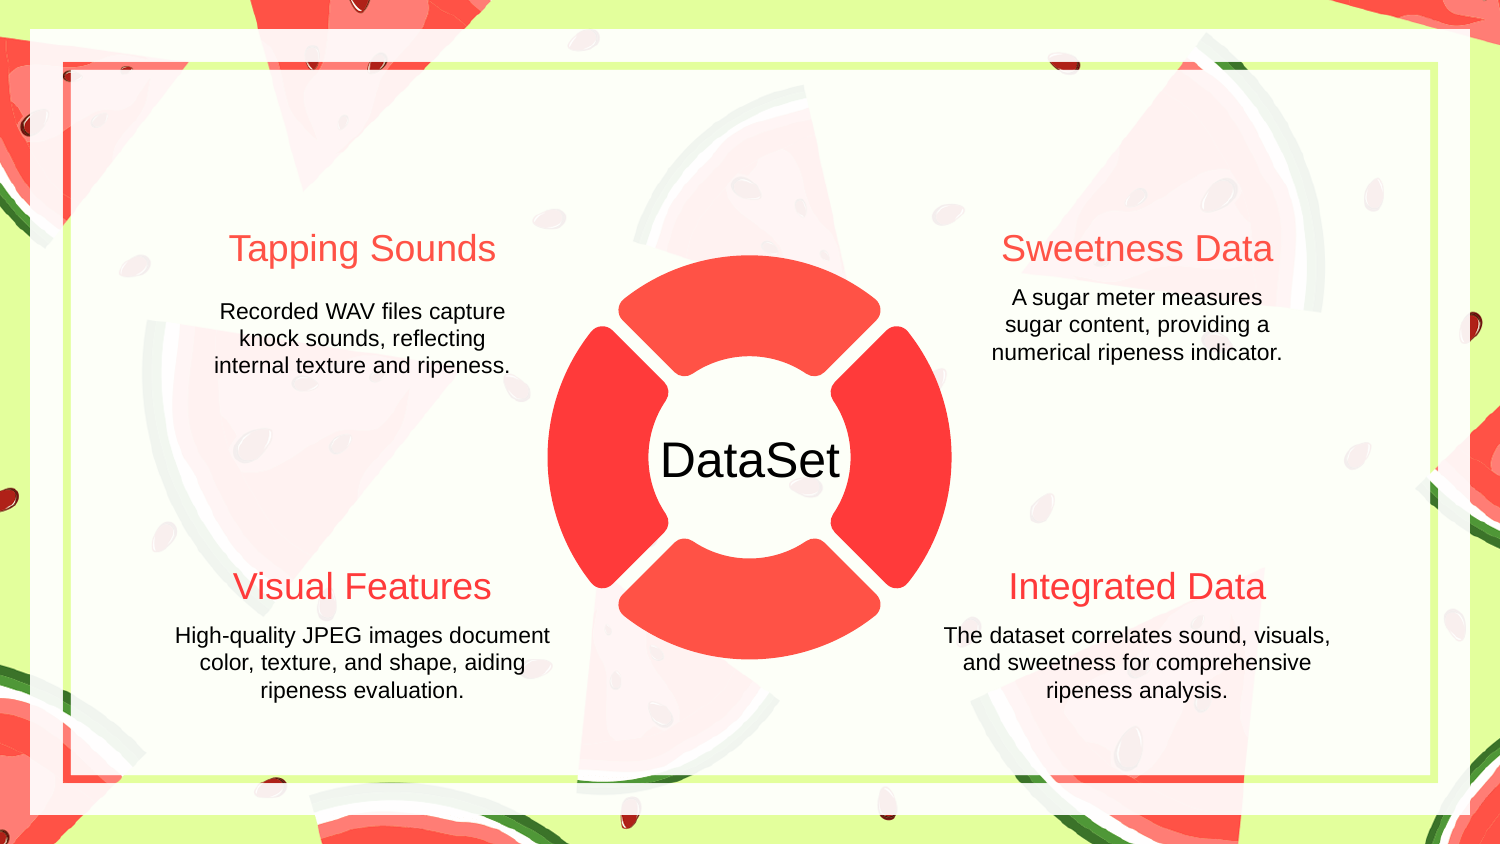

Tapping Sounds
Sweetness Data

Recorded WAV files capture knock sounds, reflecting internal texture and ripeness.
A sugar meter measures sugar content, providing a numerical ripeness indicator.

DataSet

Visual Features
Integrated Data
High-quality JPEG images document color, texture, and shape, aiding ripeness evaluation.
The dataset correlates sound, visuals, and sweetness for comprehensive ripeness analysis.